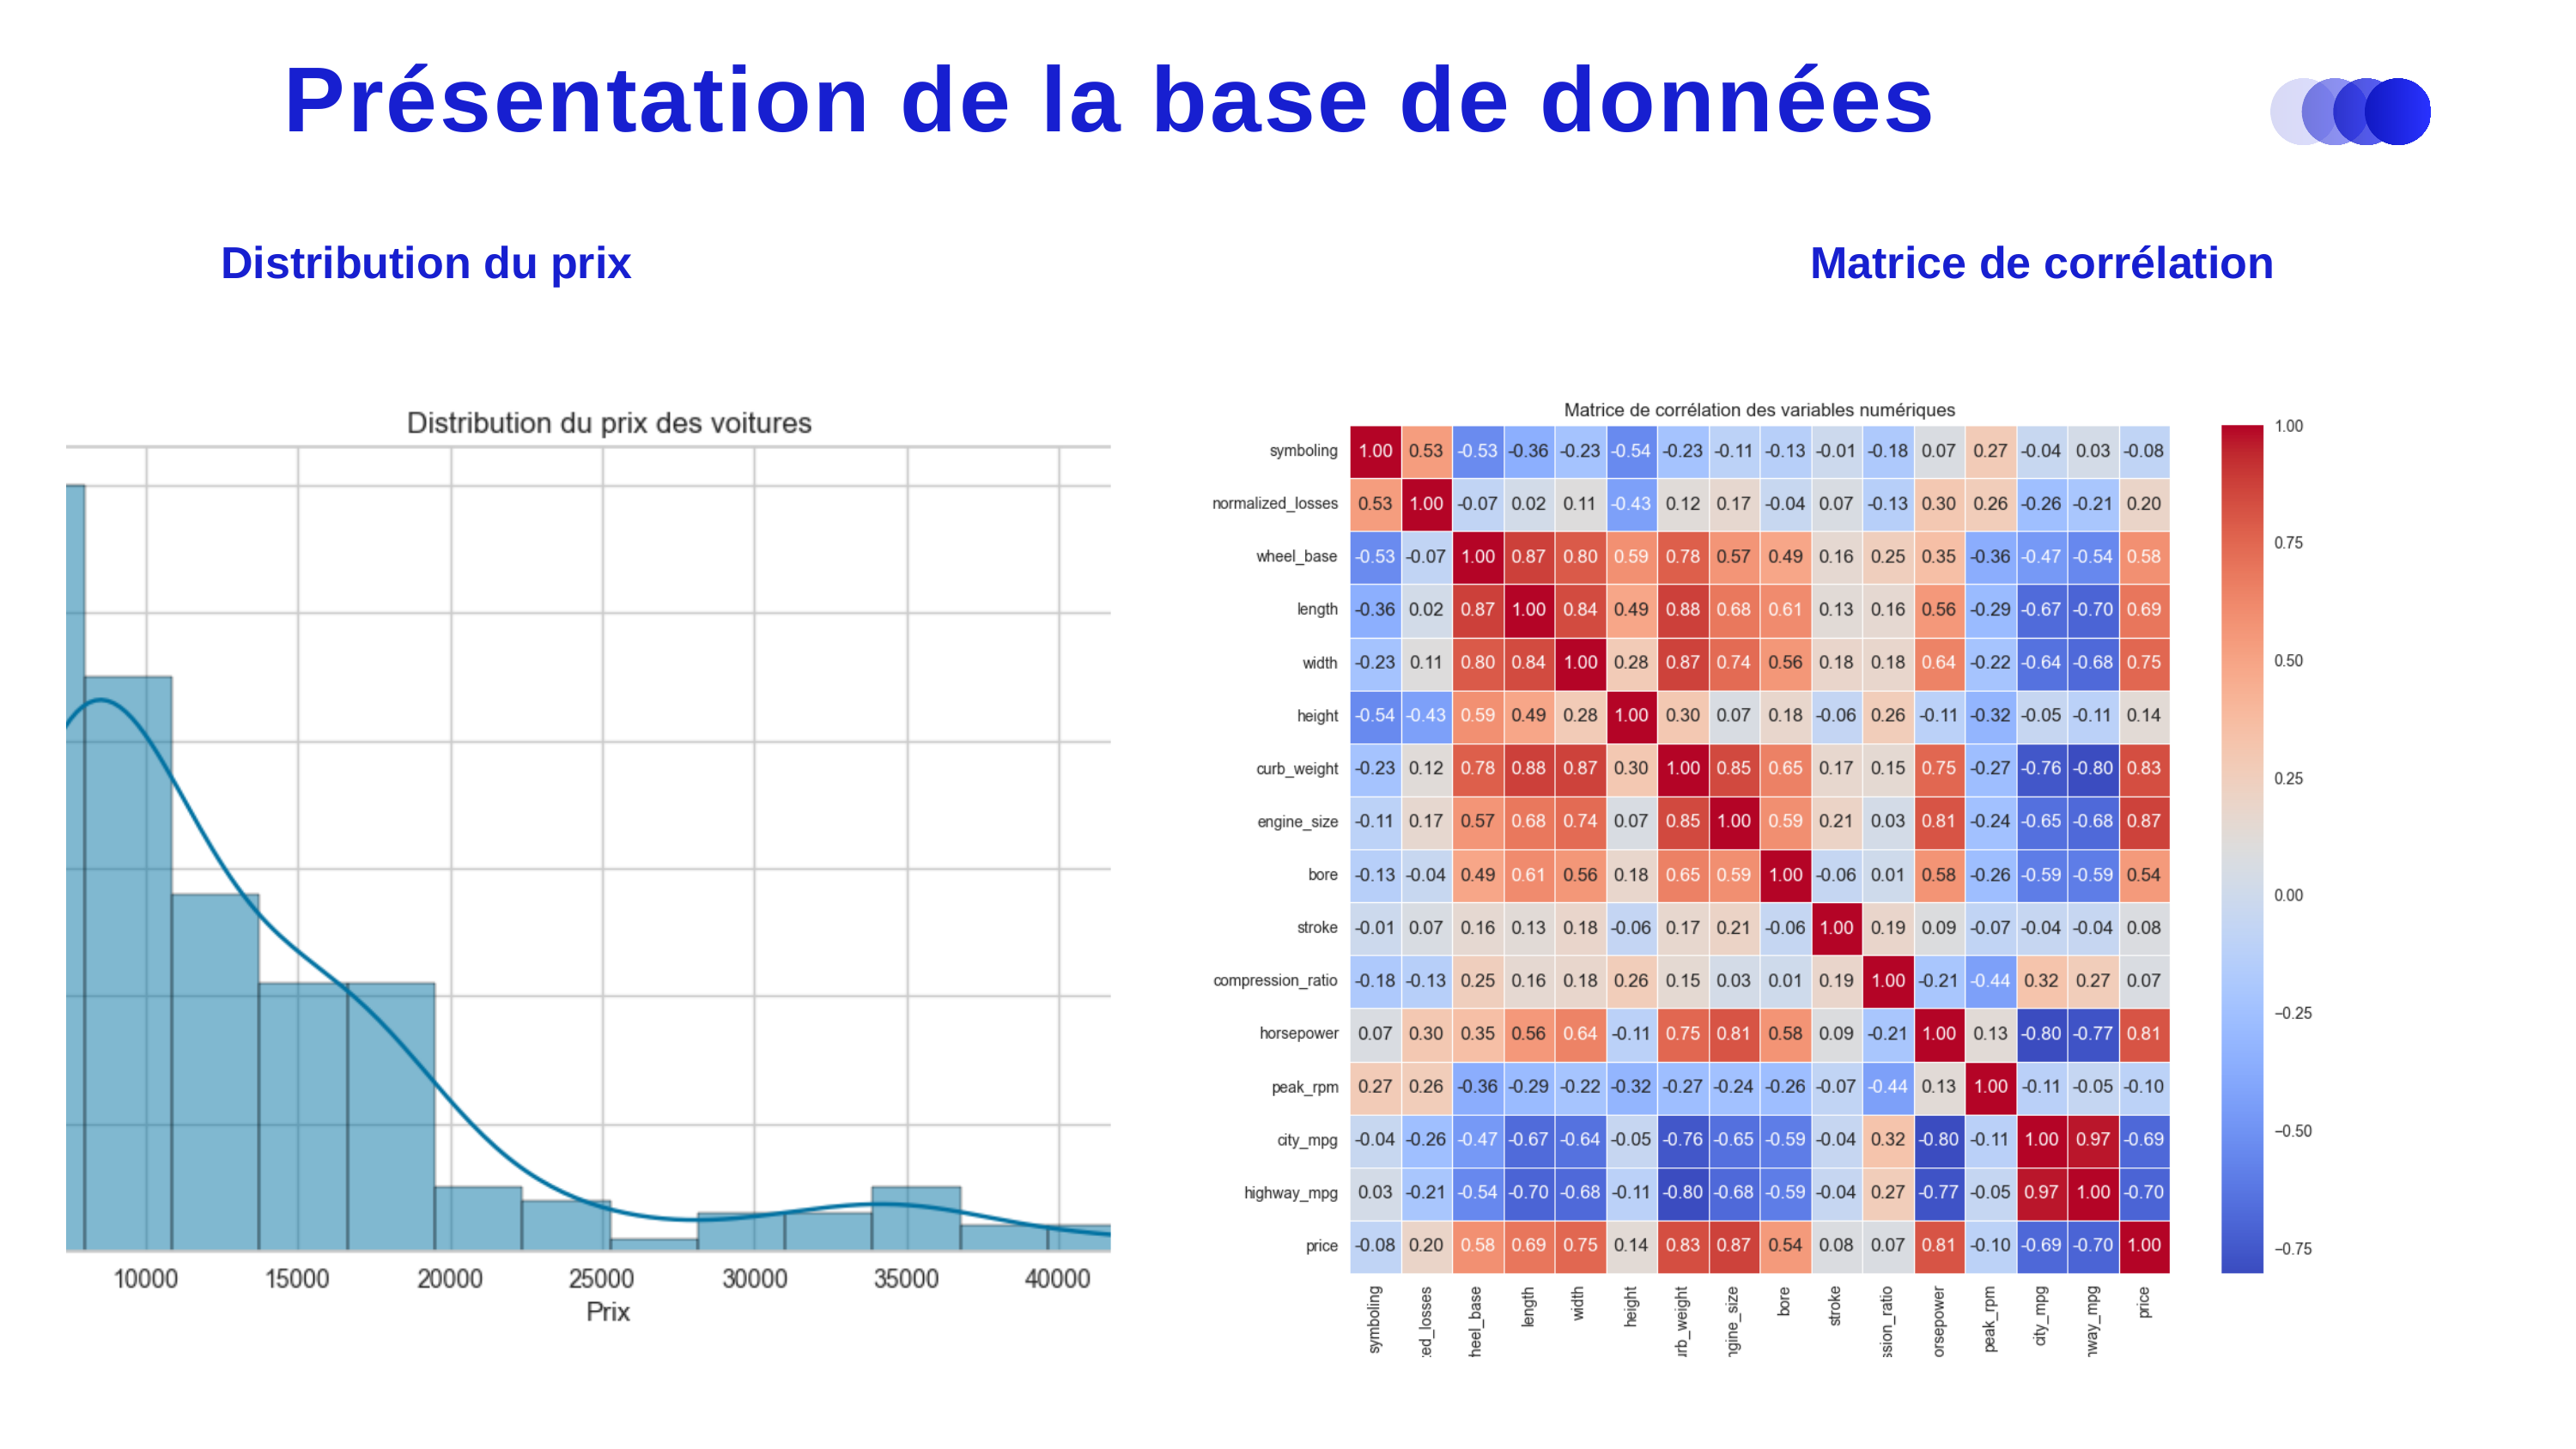

Présentation de la base de données

Distribution du prix
Matrice de corrélation